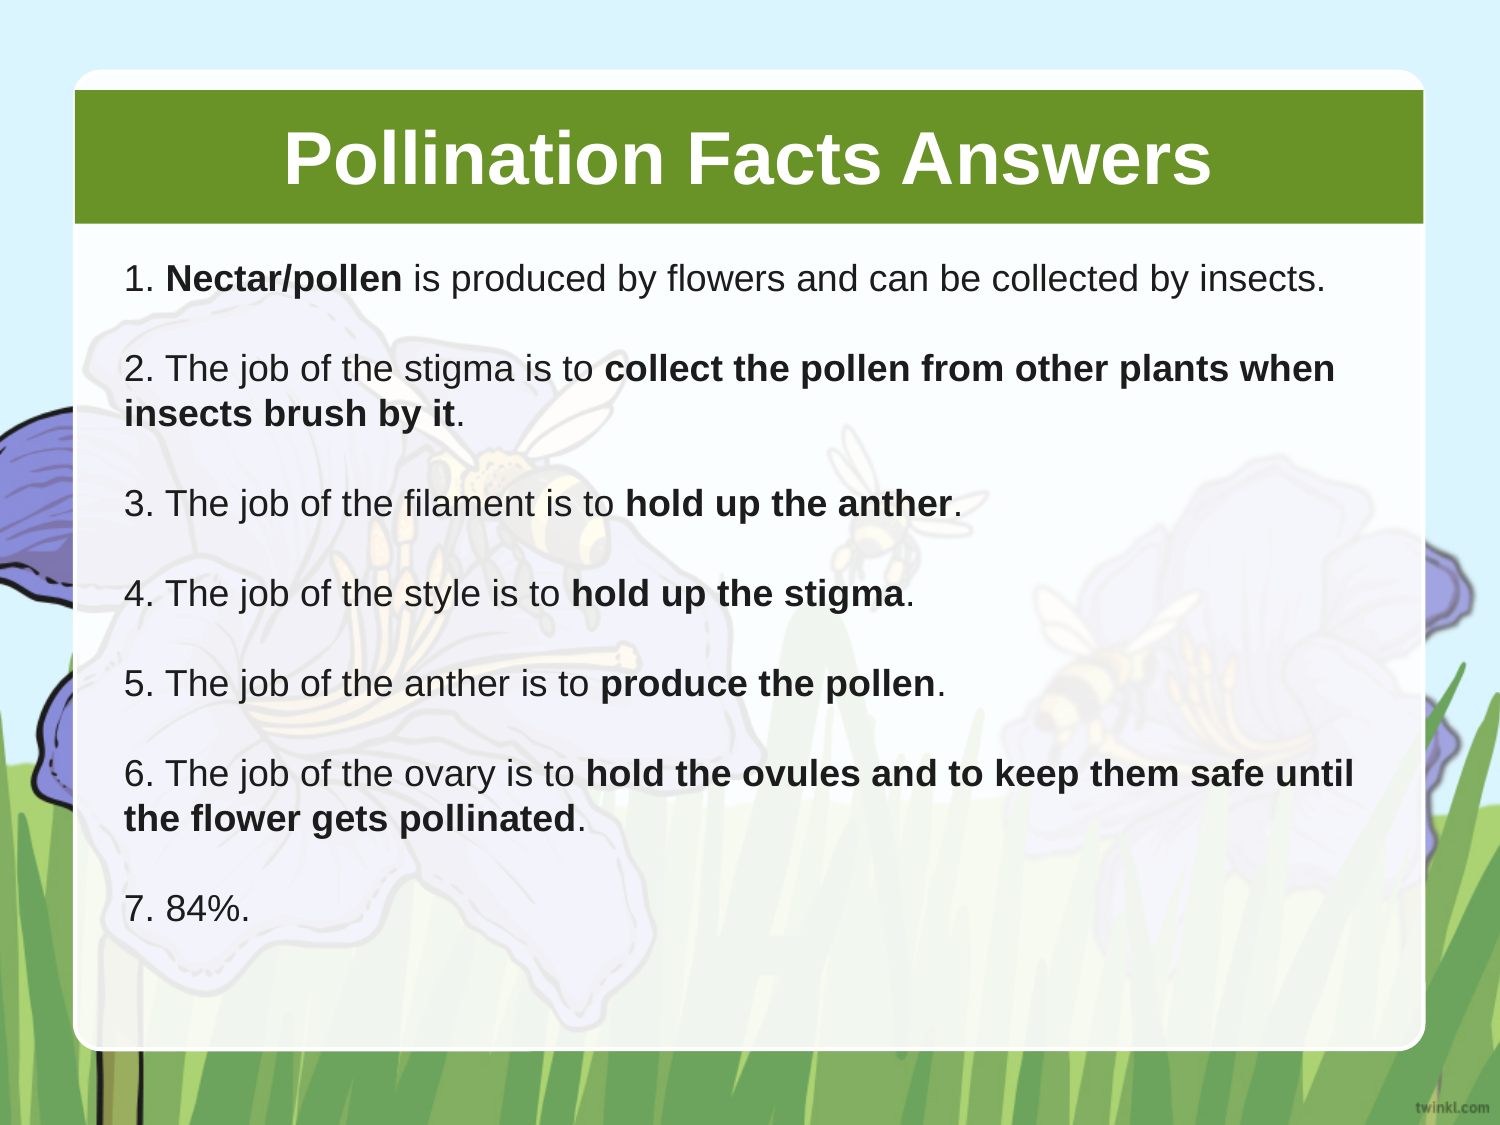

# Pollination Facts Answers

1. Nectar/pollen is produced by flowers and can be collected by insects.

2. The job of the stigma is to collect the pollen from other plants when insects brush by it.

3. The job of the filament is to hold up the anther.

4. The job of the style is to hold up the stigma.

5. The job of the anther is to produce the pollen.

6. The job of the ovary is to hold the ovules and to keep them safe until the flower gets pollinated.
7. 84%.